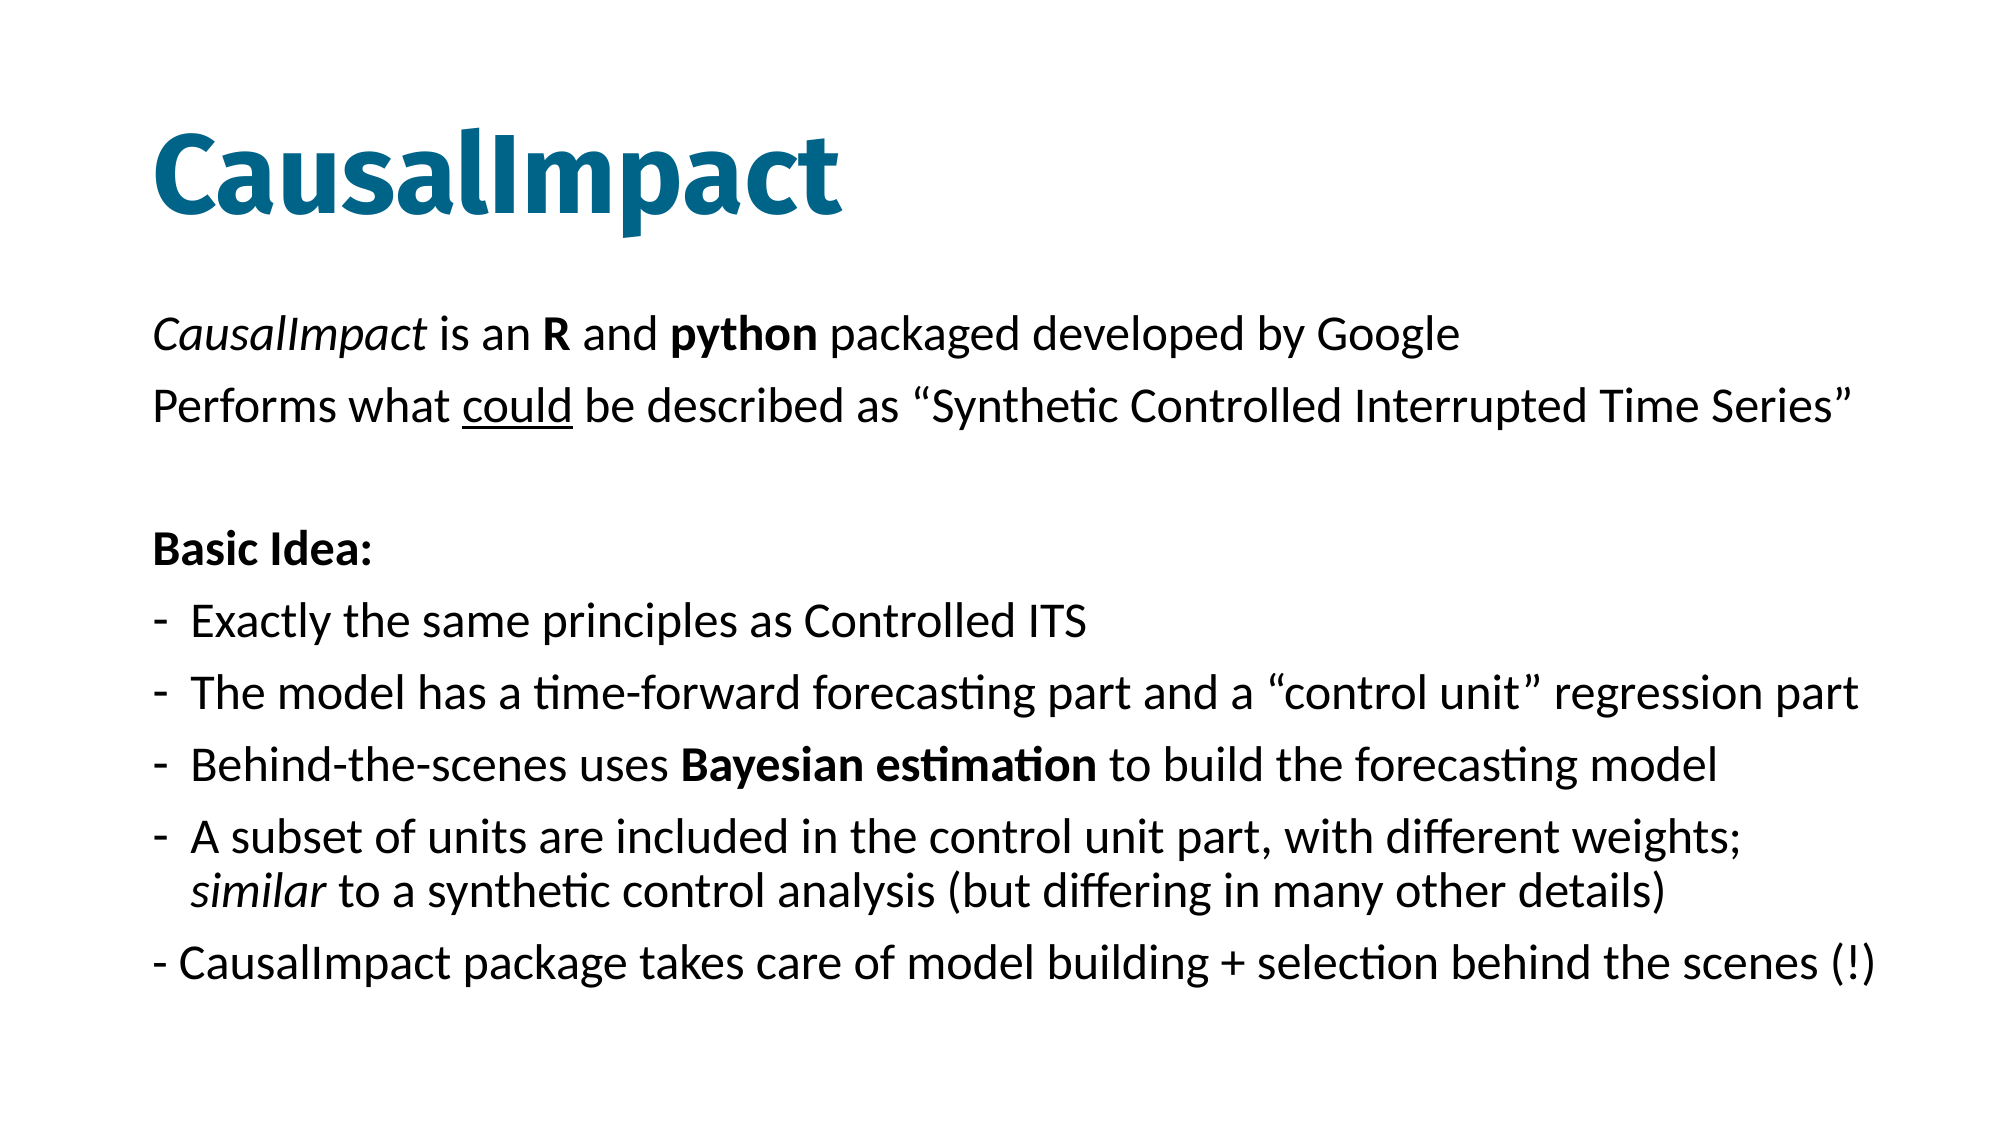

# CausalImpact
CausalImpact is an R and python packaged developed by Google
Performs what could be described as “Synthetic Controlled Interrupted Time Series”

Basic Idea:
Exactly the same principles as Controlled ITS
The model has a time-forward forecasting part and a “control unit” regression part
Behind-the-scenes uses Bayesian estimation to build the forecasting model
A subset of units are included in the control unit part, with different weights; similar to a synthetic control analysis (but differing in many other details)
- CausalImpact package takes care of model building + selection behind the scenes (!)